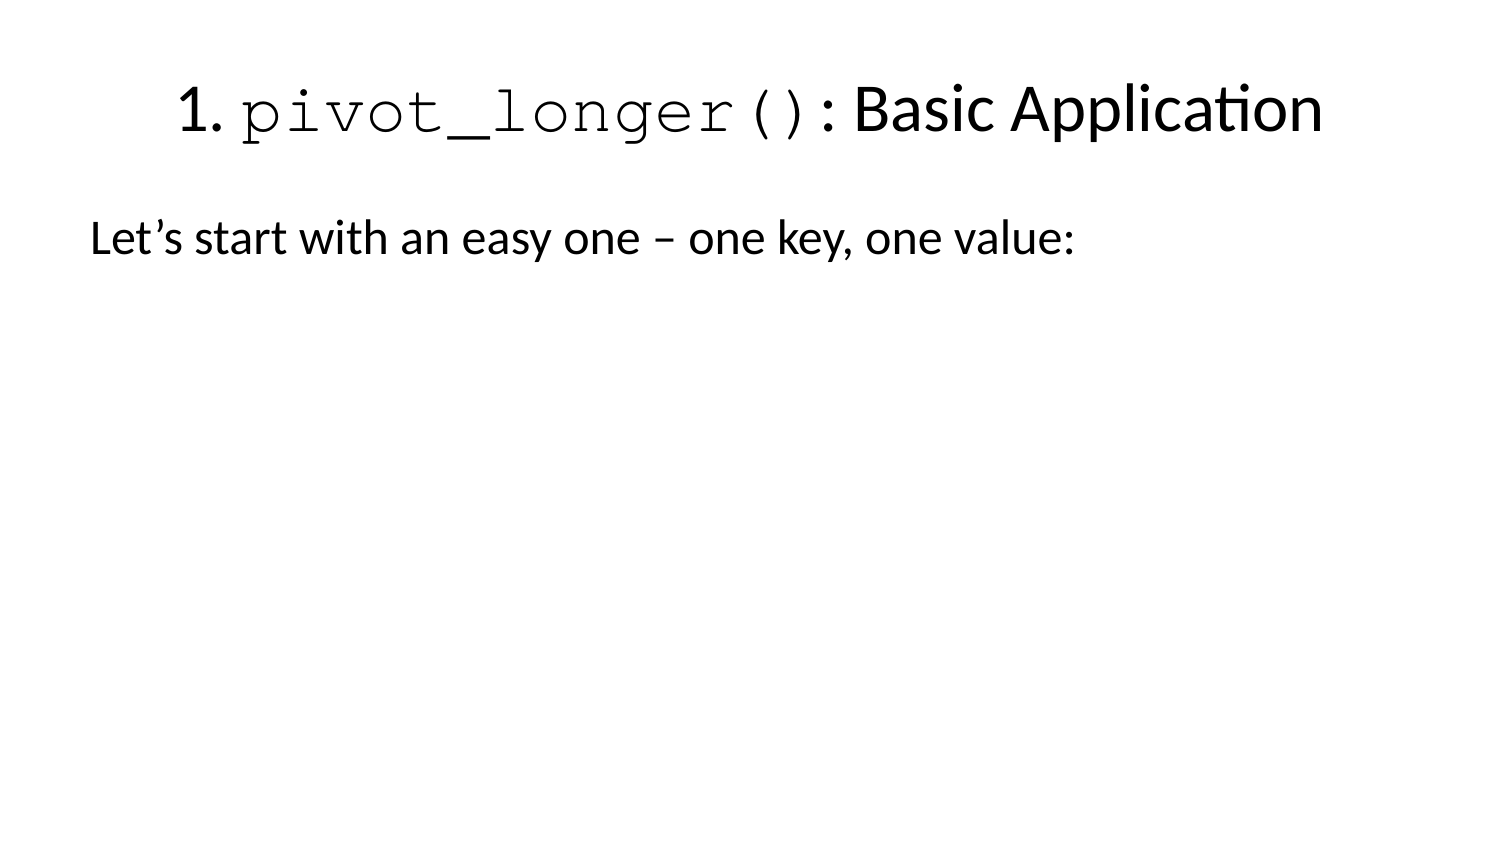

# 1. pivot_longer(): Basic Application
Let’s start with an easy one – one key, one value: